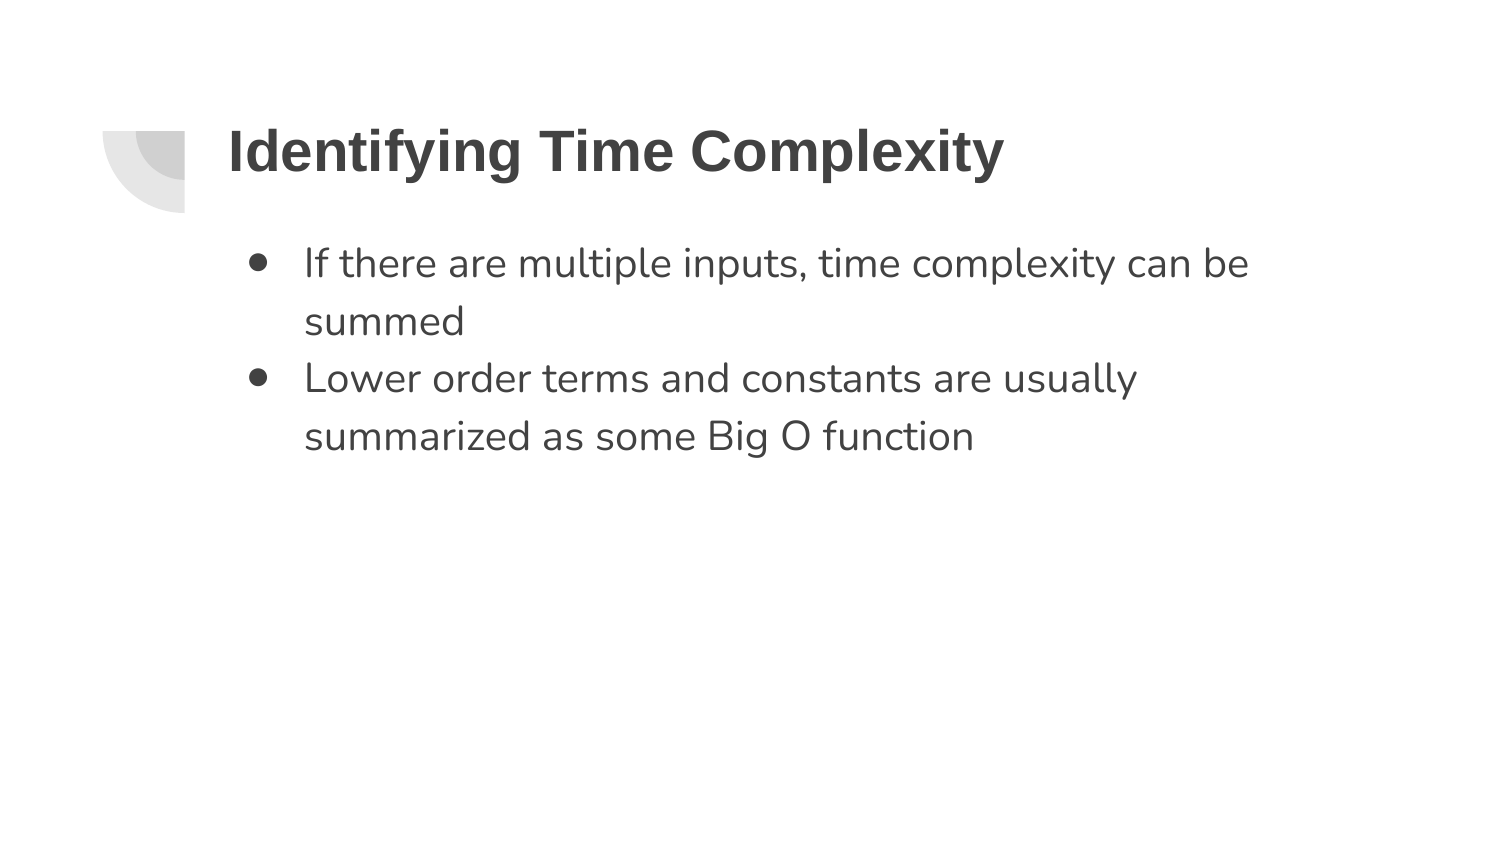

# Identifying Time Complexity
If there are multiple inputs, time complexity can be summed
Lower order terms and constants are usually summarized as some Big O function